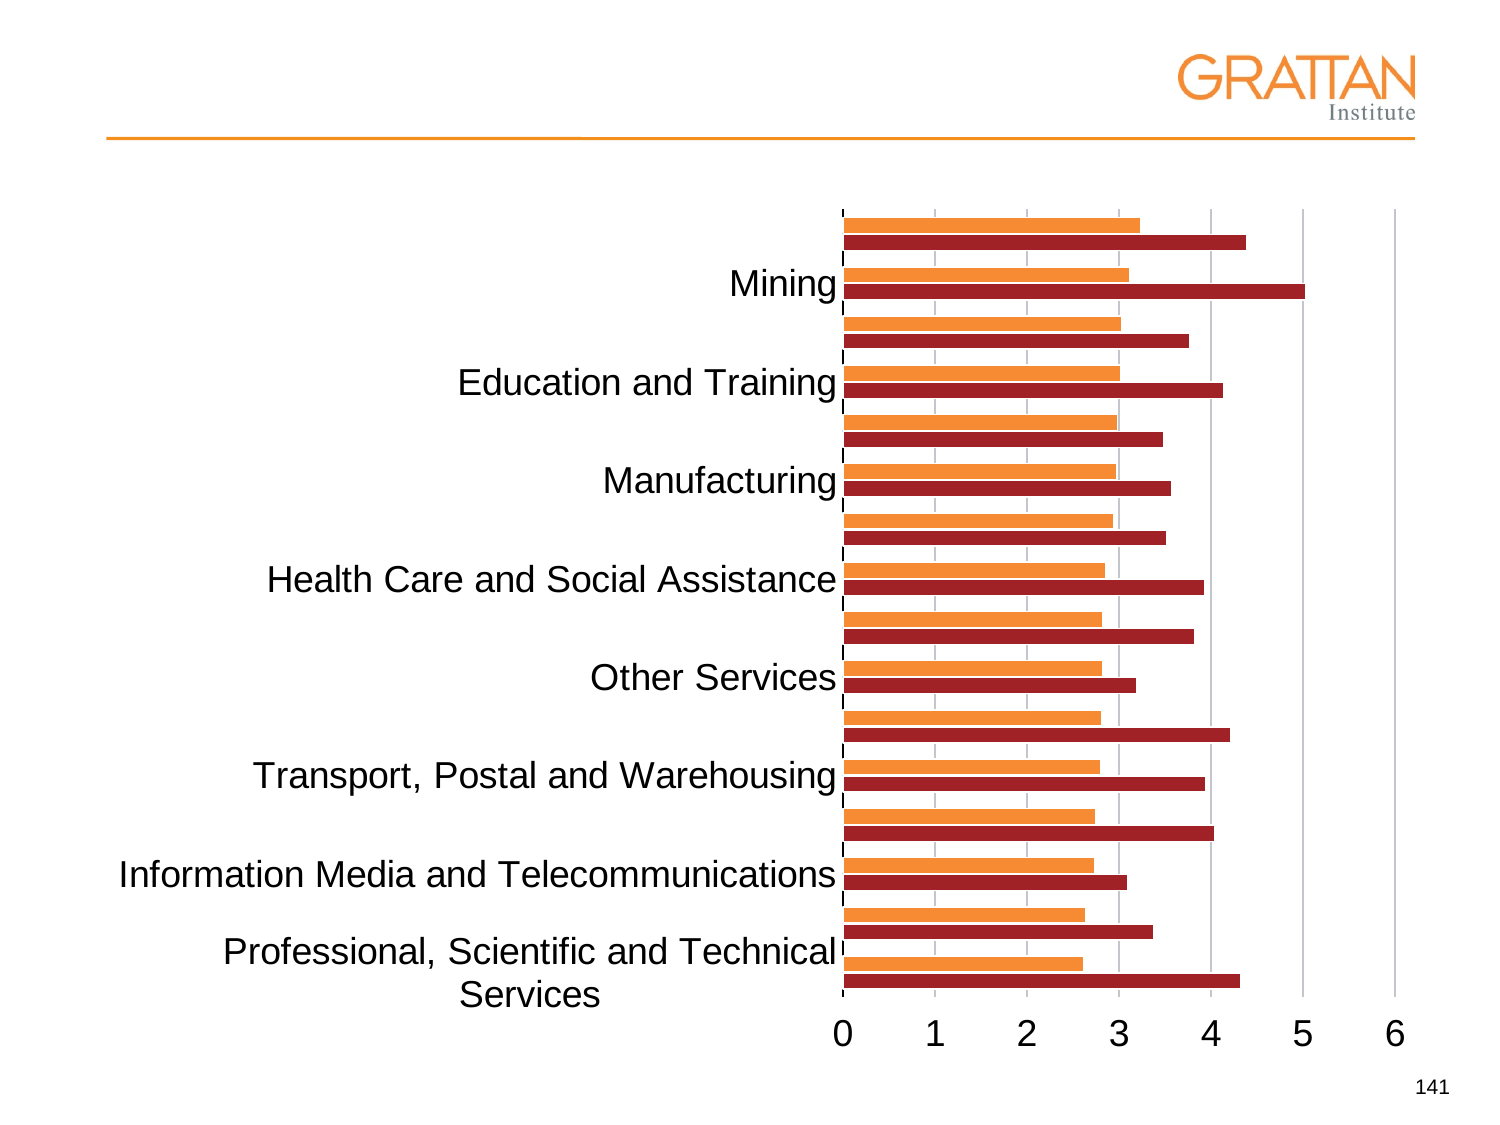

#

### Chart

| Category | 2011 | 2016 |
|---|---|---|
| Professional, Scientific and Technical Services | 4.322465485490623 | 2.6132867678176463 |
| Rental, Hiring and Real Estate Services | 3.3797628578060346 | 2.6361318157815505 |
| Information Media and Telecommunications | 3.0984148820110358 | 2.7334174235127184 |
| Public Administration and Safety | 4.043663256467456 | 2.754158085197189 |
| Transport, Postal and Warehousing | 3.9470580171573566 | 2.7996791191553294 |
| Construction | 4.2118475911054 | 2.818833150505462 |
| Other Services | 3.1961386735303687 | 2.8228367794210563 |
| All industries | 3.822631311614777 | 2.8263137061142807 |
| Health Care and Social Assistance | 3.9305917353259723 | 2.8562304957484796 |
| Arts and Recreation Services | 3.5235482987884703 | 2.944636316978899 |
| Manufacturing | 3.573669369216237 | 2.9807662443872562 |
| Wholesale Trade | 3.484563709194899 | 2.983417505726571 |
| Education and Training | 4.14423599377165 | 3.024701339309277 |
| Financial and Insurance Services | 3.775874872328777 | 3.0261719954430166 |
| Mining | 5.030010598118406 | 3.114655443586778 |
| Electricity, Gas, Water and Waste Services | 4.38689752495538 | 3.2419332110455112 |